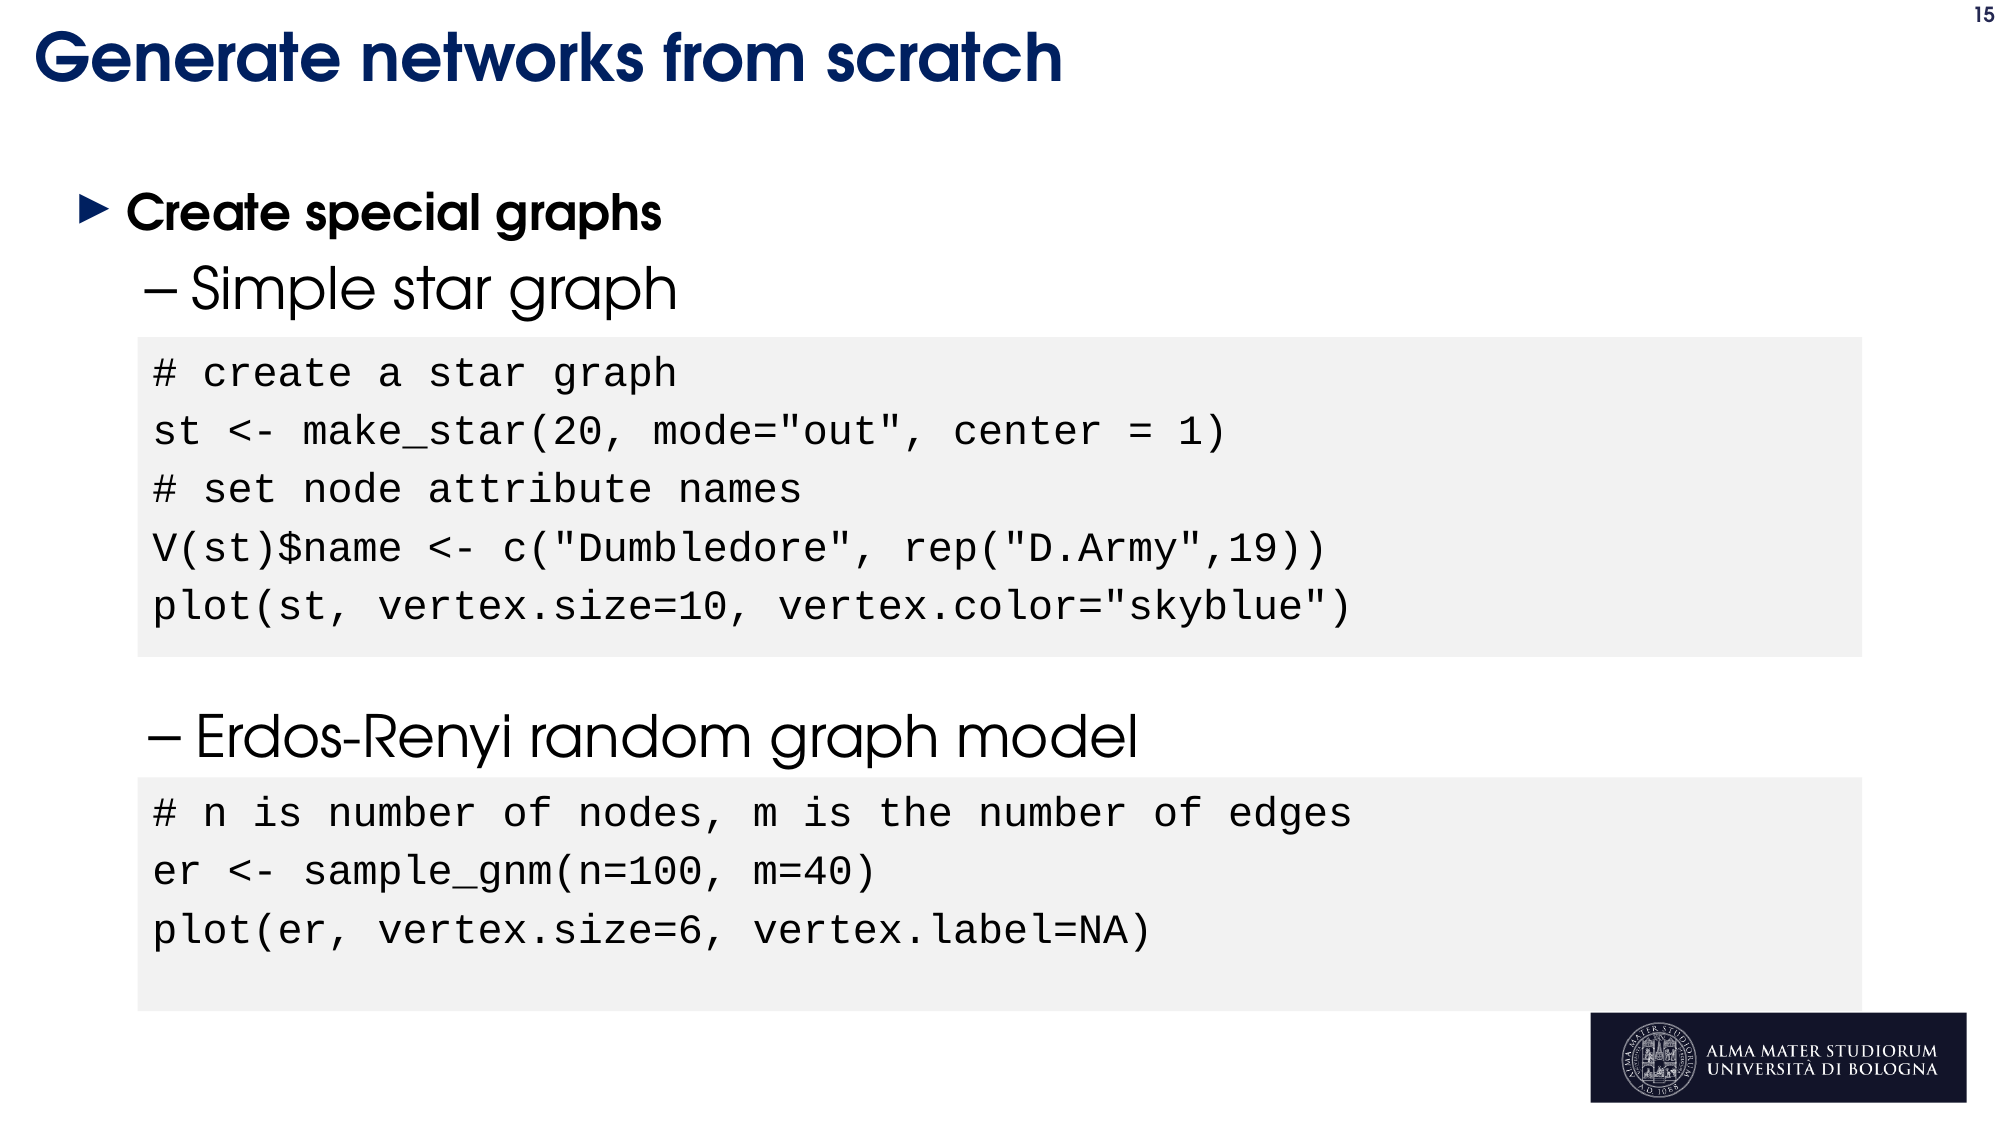

Generate networks from scratch
Create special graphs
Simple star graph

# create a star graph
st <- make_star(20, mode="out", center = 1)
# set node attribute names
V(st)$name <- c("Dumbledore", rep("D.Army",19))
plot(st, vertex.size=10, vertex.color="skyblue")

Erdos-Renyi random graph model

# n is number of nodes, m is the number of edges
er <- sample_gnm(n=100, m=40)
plot(er, vertex.size=6, vertex.label=NA)